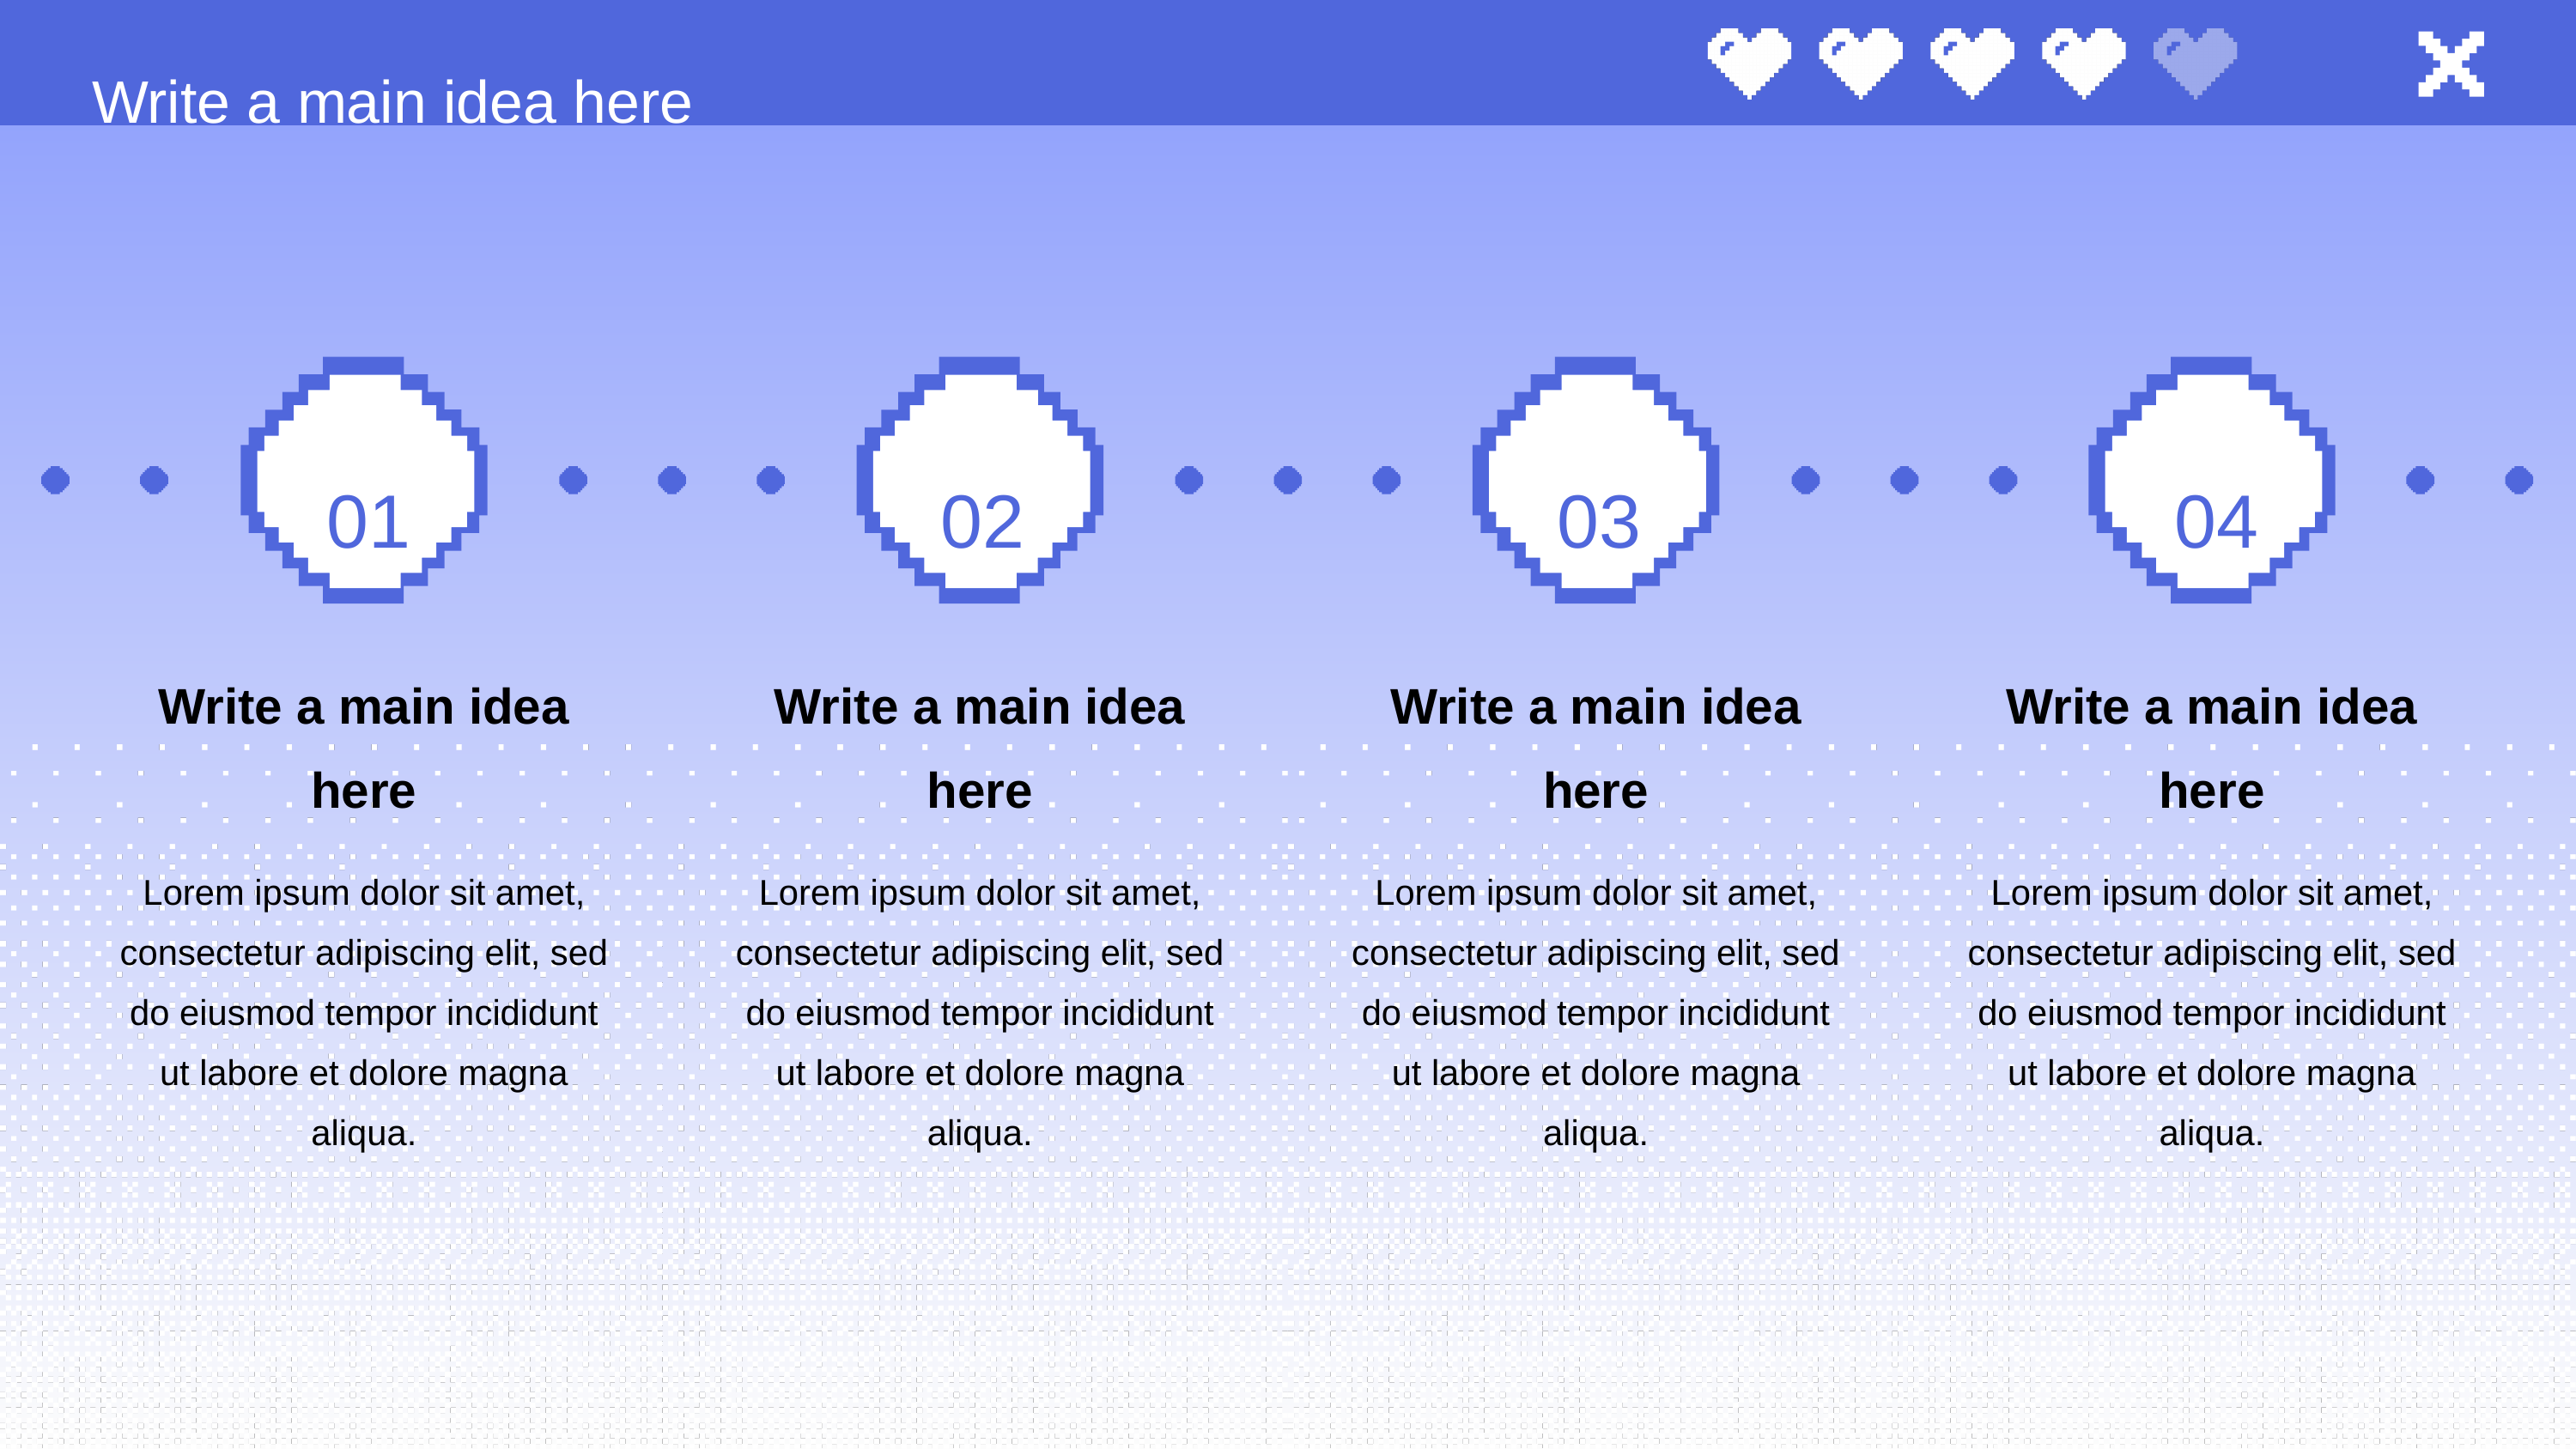

Write a main idea here

01

02

03

04

Write a main idea here
Write a main idea here
Write a main idea here
Write a main idea here

Lorem ipsum dolor sit amet, consectetur adipiscing elit, sed do eiusmod tempor incididunt ut labore et dolore magna aliqua.
Lorem ipsum dolor sit amet, consectetur adipiscing elit, sed do eiusmod tempor incididunt ut labore et dolore magna aliqua.
Lorem ipsum dolor sit amet, consectetur adipiscing elit, sed do eiusmod tempor incididunt ut labore et dolore magna aliqua.
Lorem ipsum dolor sit amet, consectetur adipiscing elit, sed do eiusmod tempor incididunt ut labore et dolore magna aliqua.